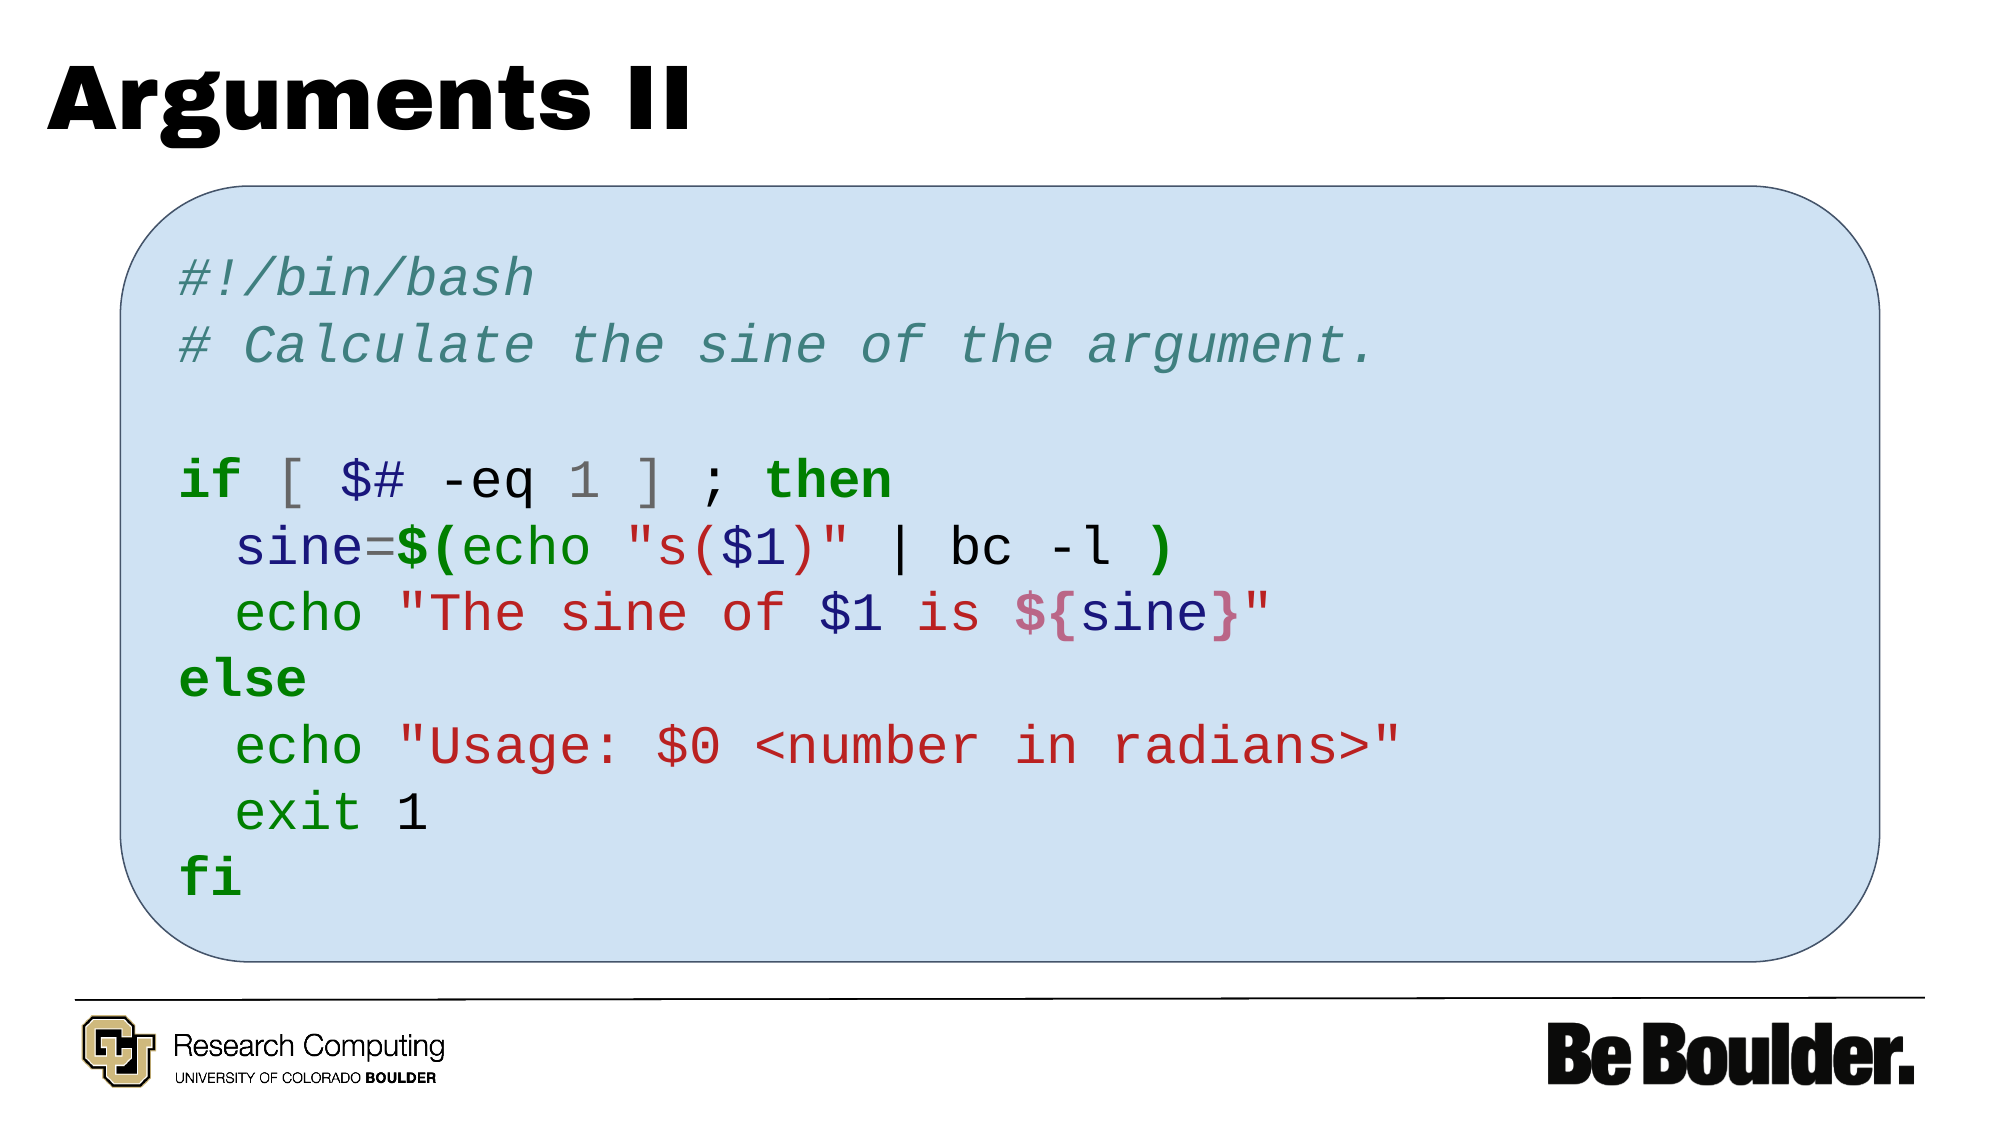

# Arguments II
#!/bin/bash
# Calculate the sine of the argument.

if [ $# -eq 1 ] ; then
sine=$(echo "s($1)" | bc -l )
echo "The sine of $1 is ${sine}"
else
echo "Usage: $0 <number in radians>"
exit 1
fi